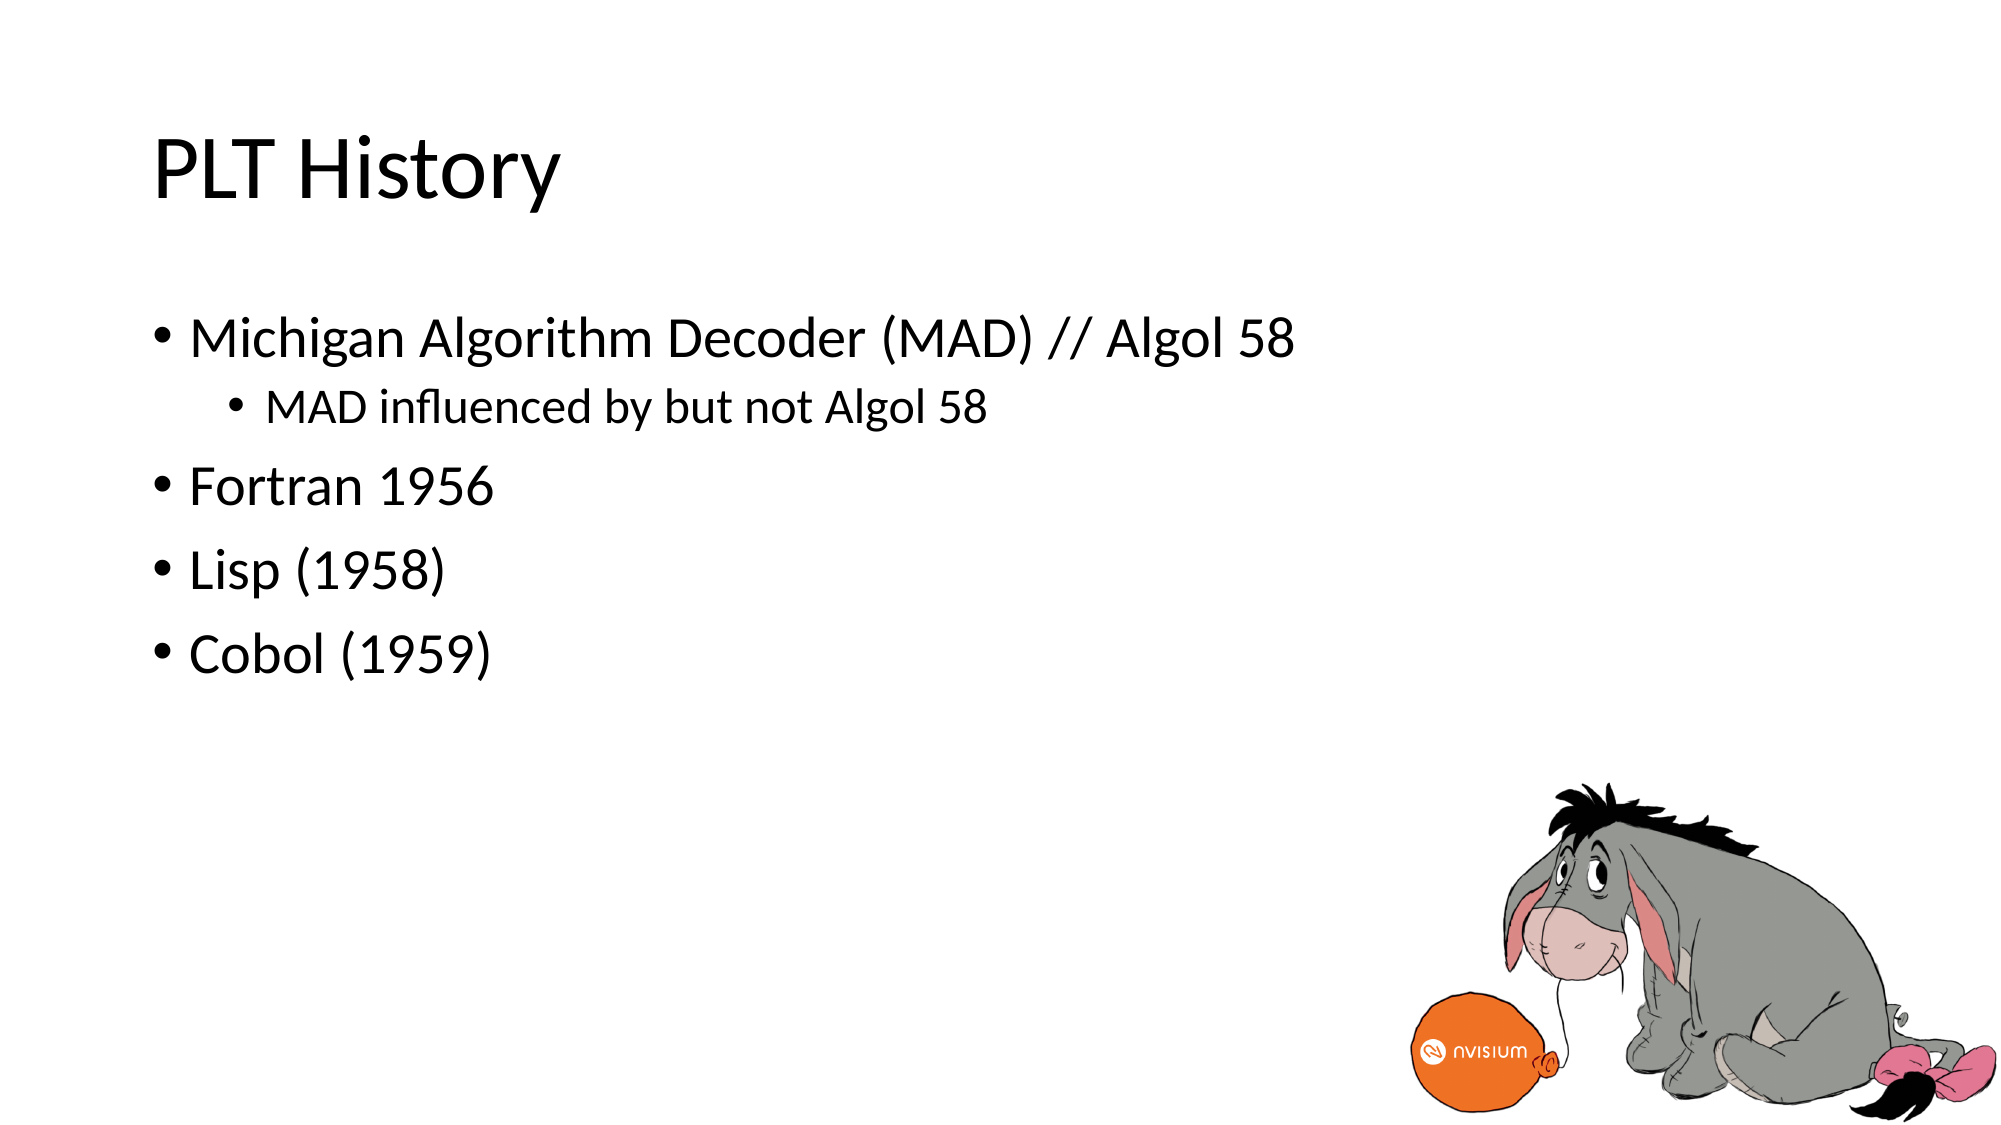

# PLT History
Michigan Algorithm Decoder (MAD) // Algol 58
MAD influenced by but not Algol 58
Fortran 1956
Lisp (1958)
Cobol (1959)